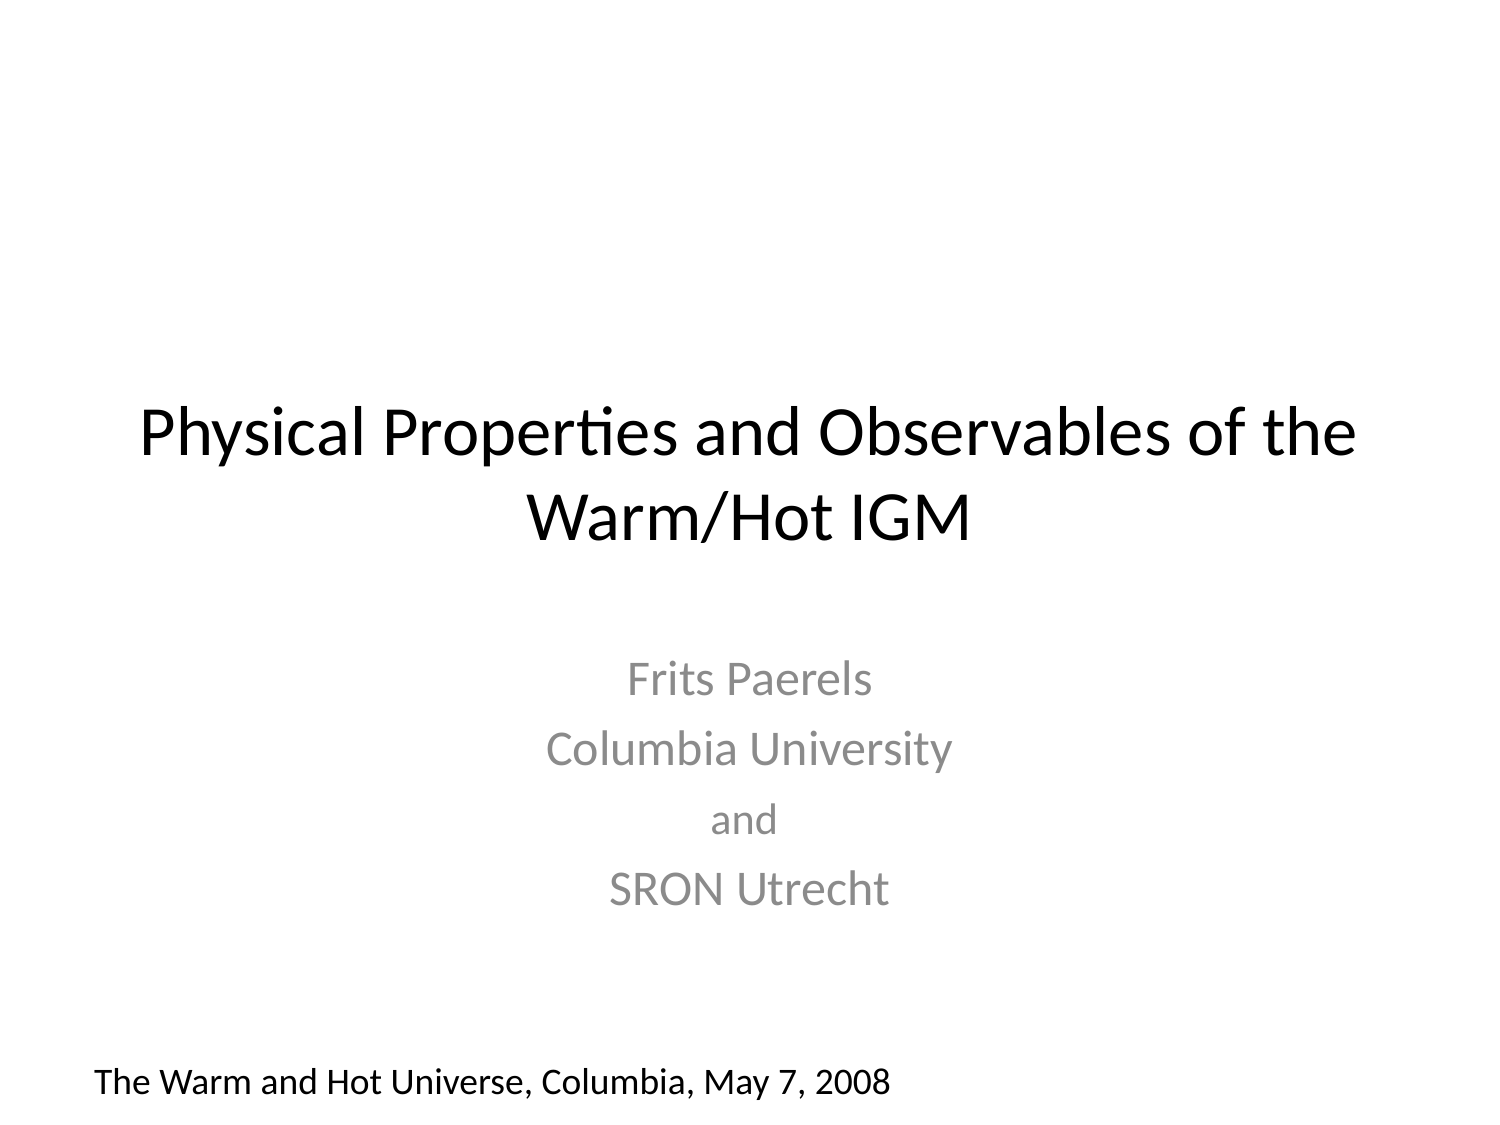

# Physical Properties and Observables of the Warm/Hot IGM
Frits Paerels
Columbia University
and
SRON Utrecht
The Warm and Hot Universe, Columbia, May 7, 2008